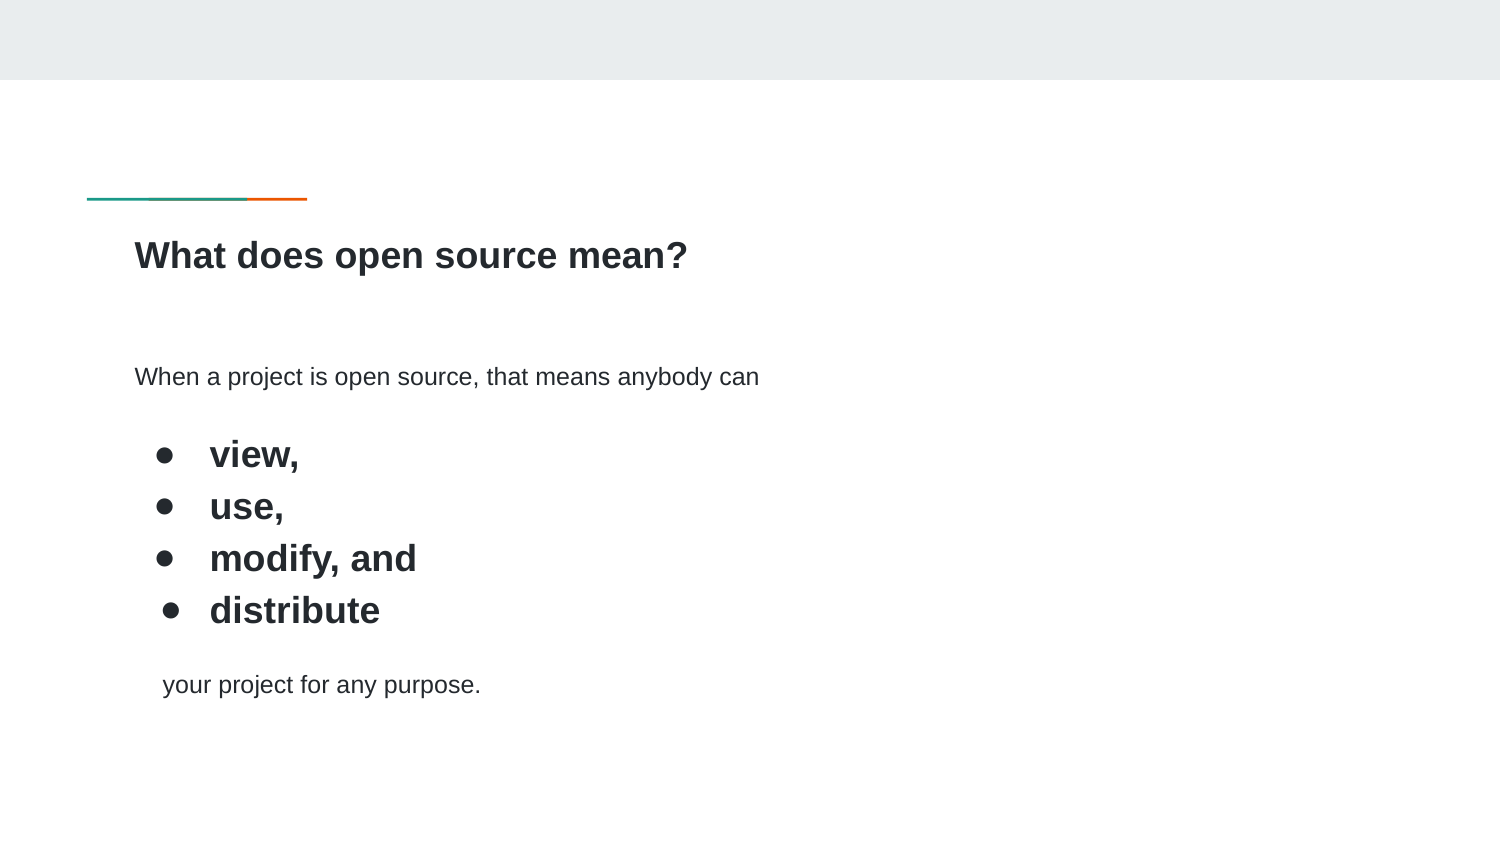

# What does open source mean?
When a project is open source, that means anybody can
view,
use,
modify, and
distribute
    your project for any purpose.